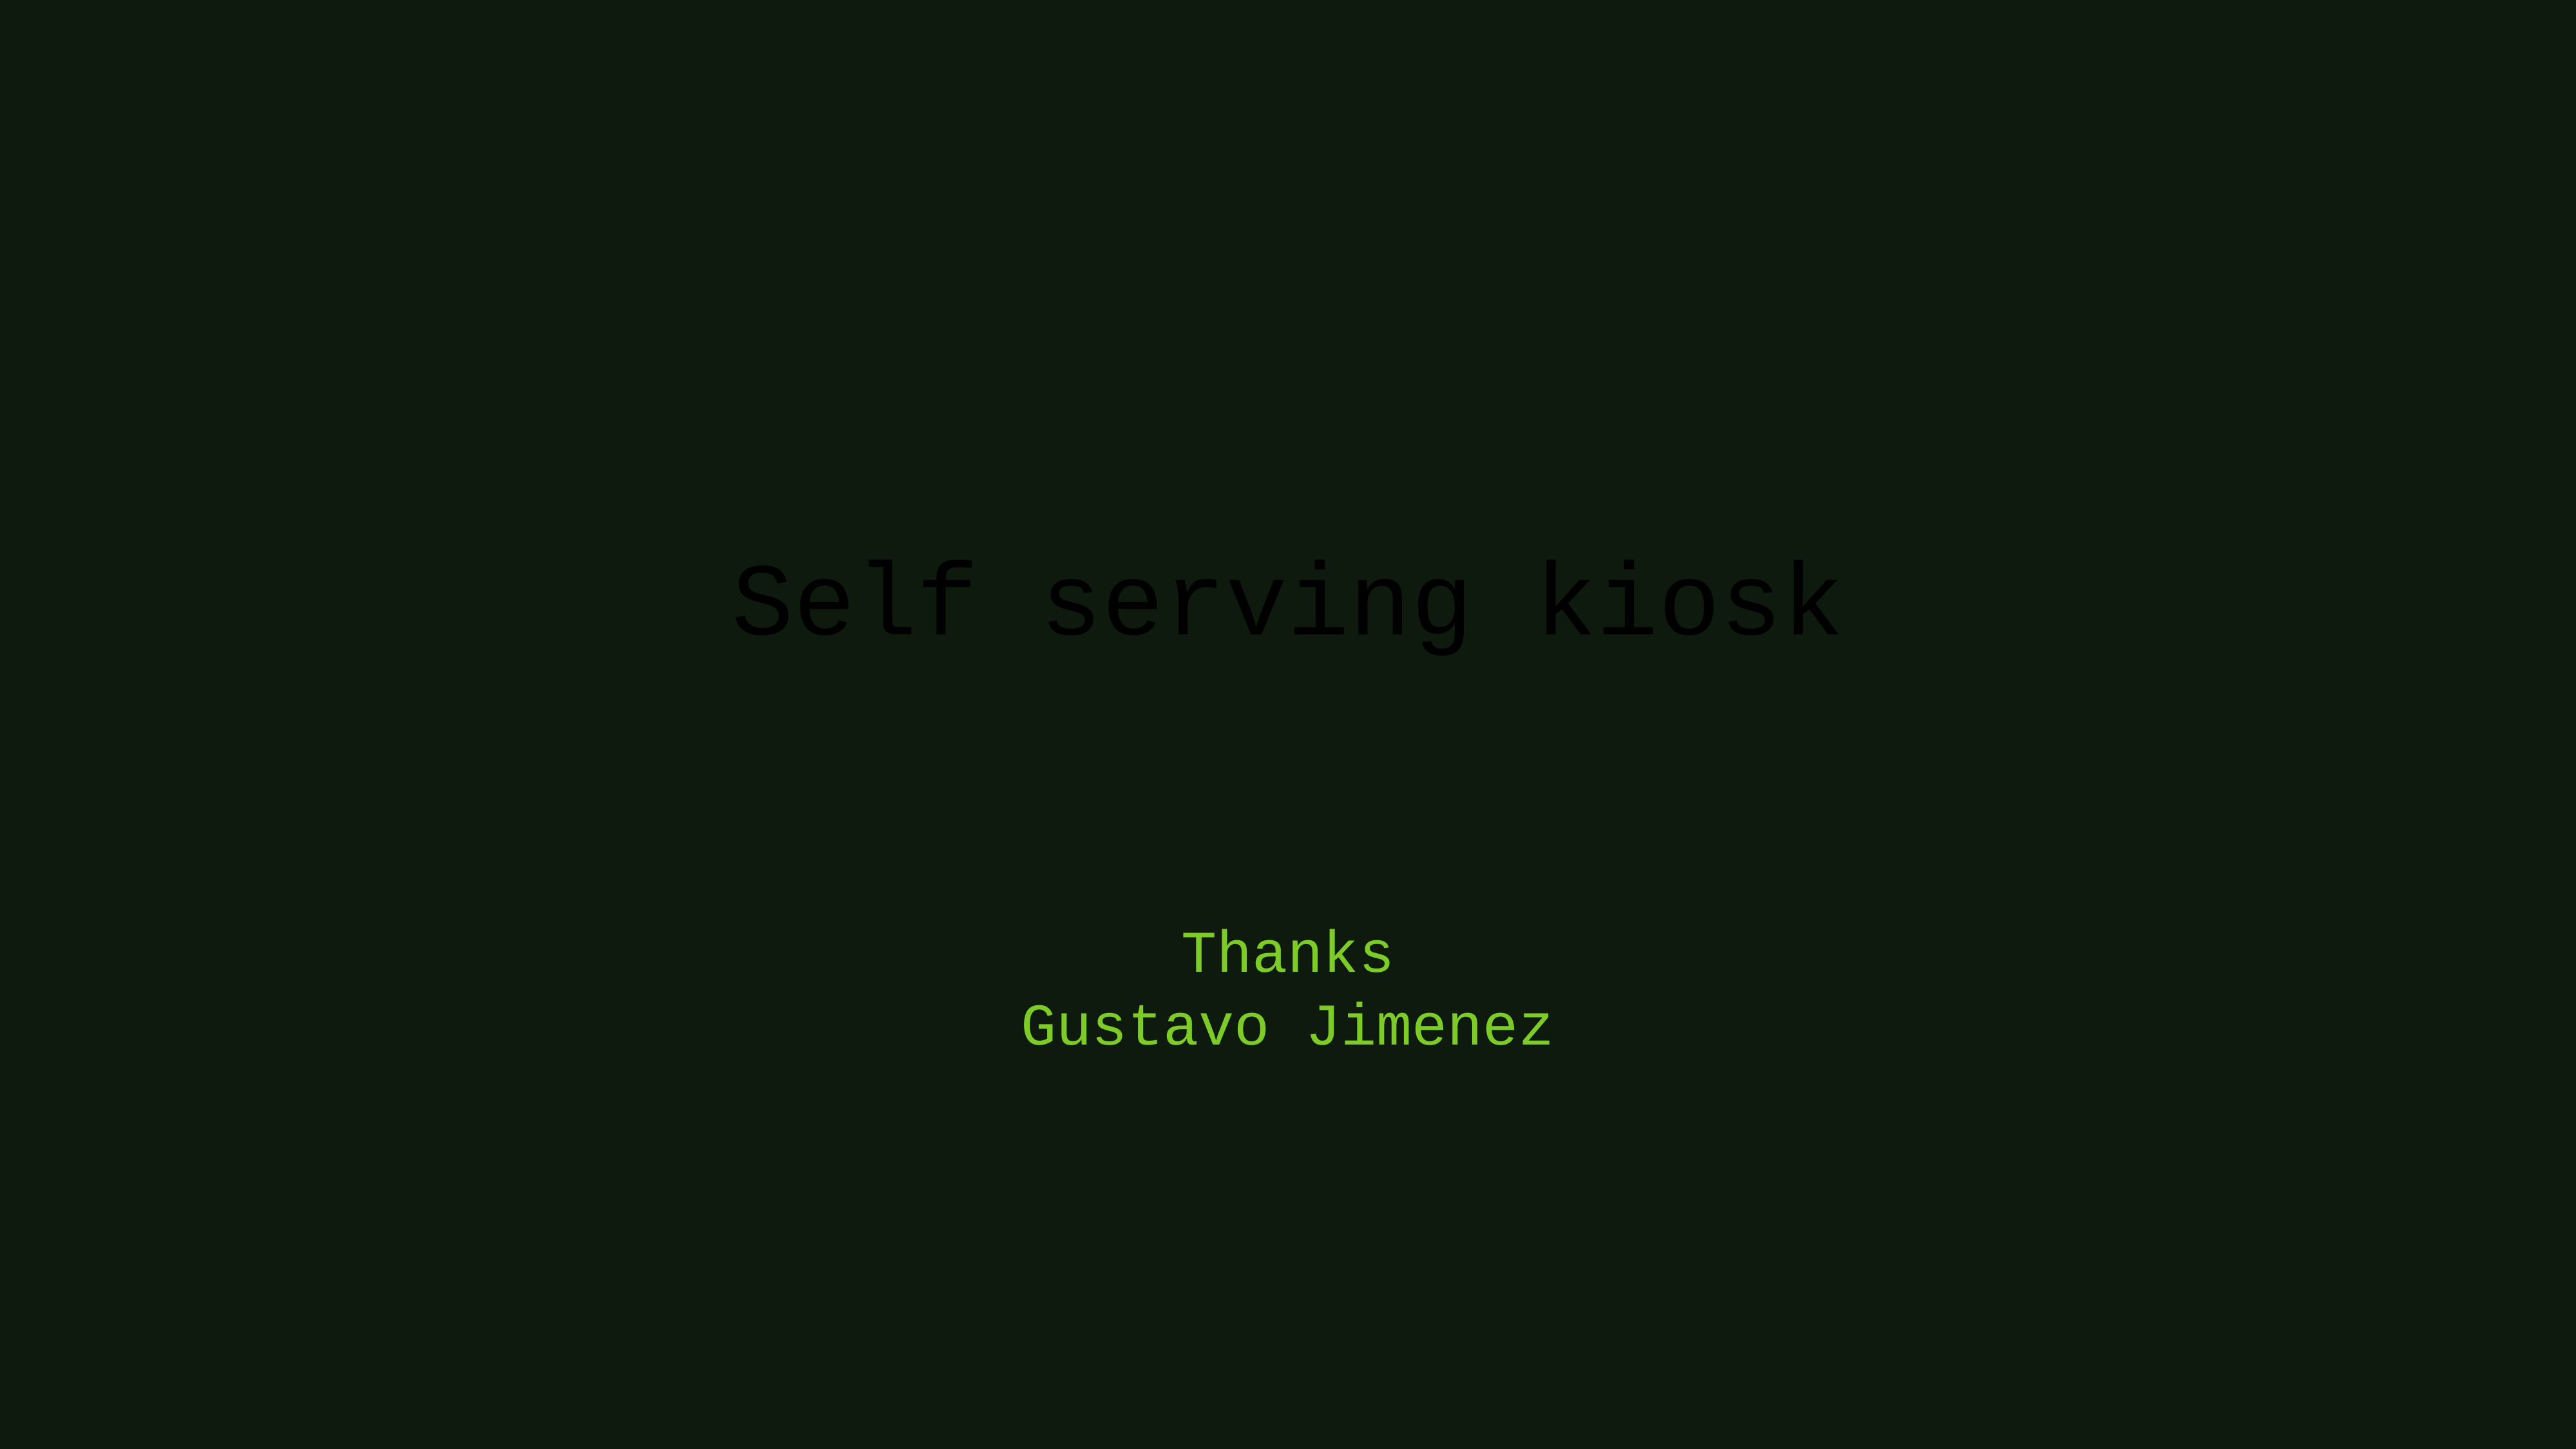

Self serving kiosk
# Thanks
Gustavo Jimenez